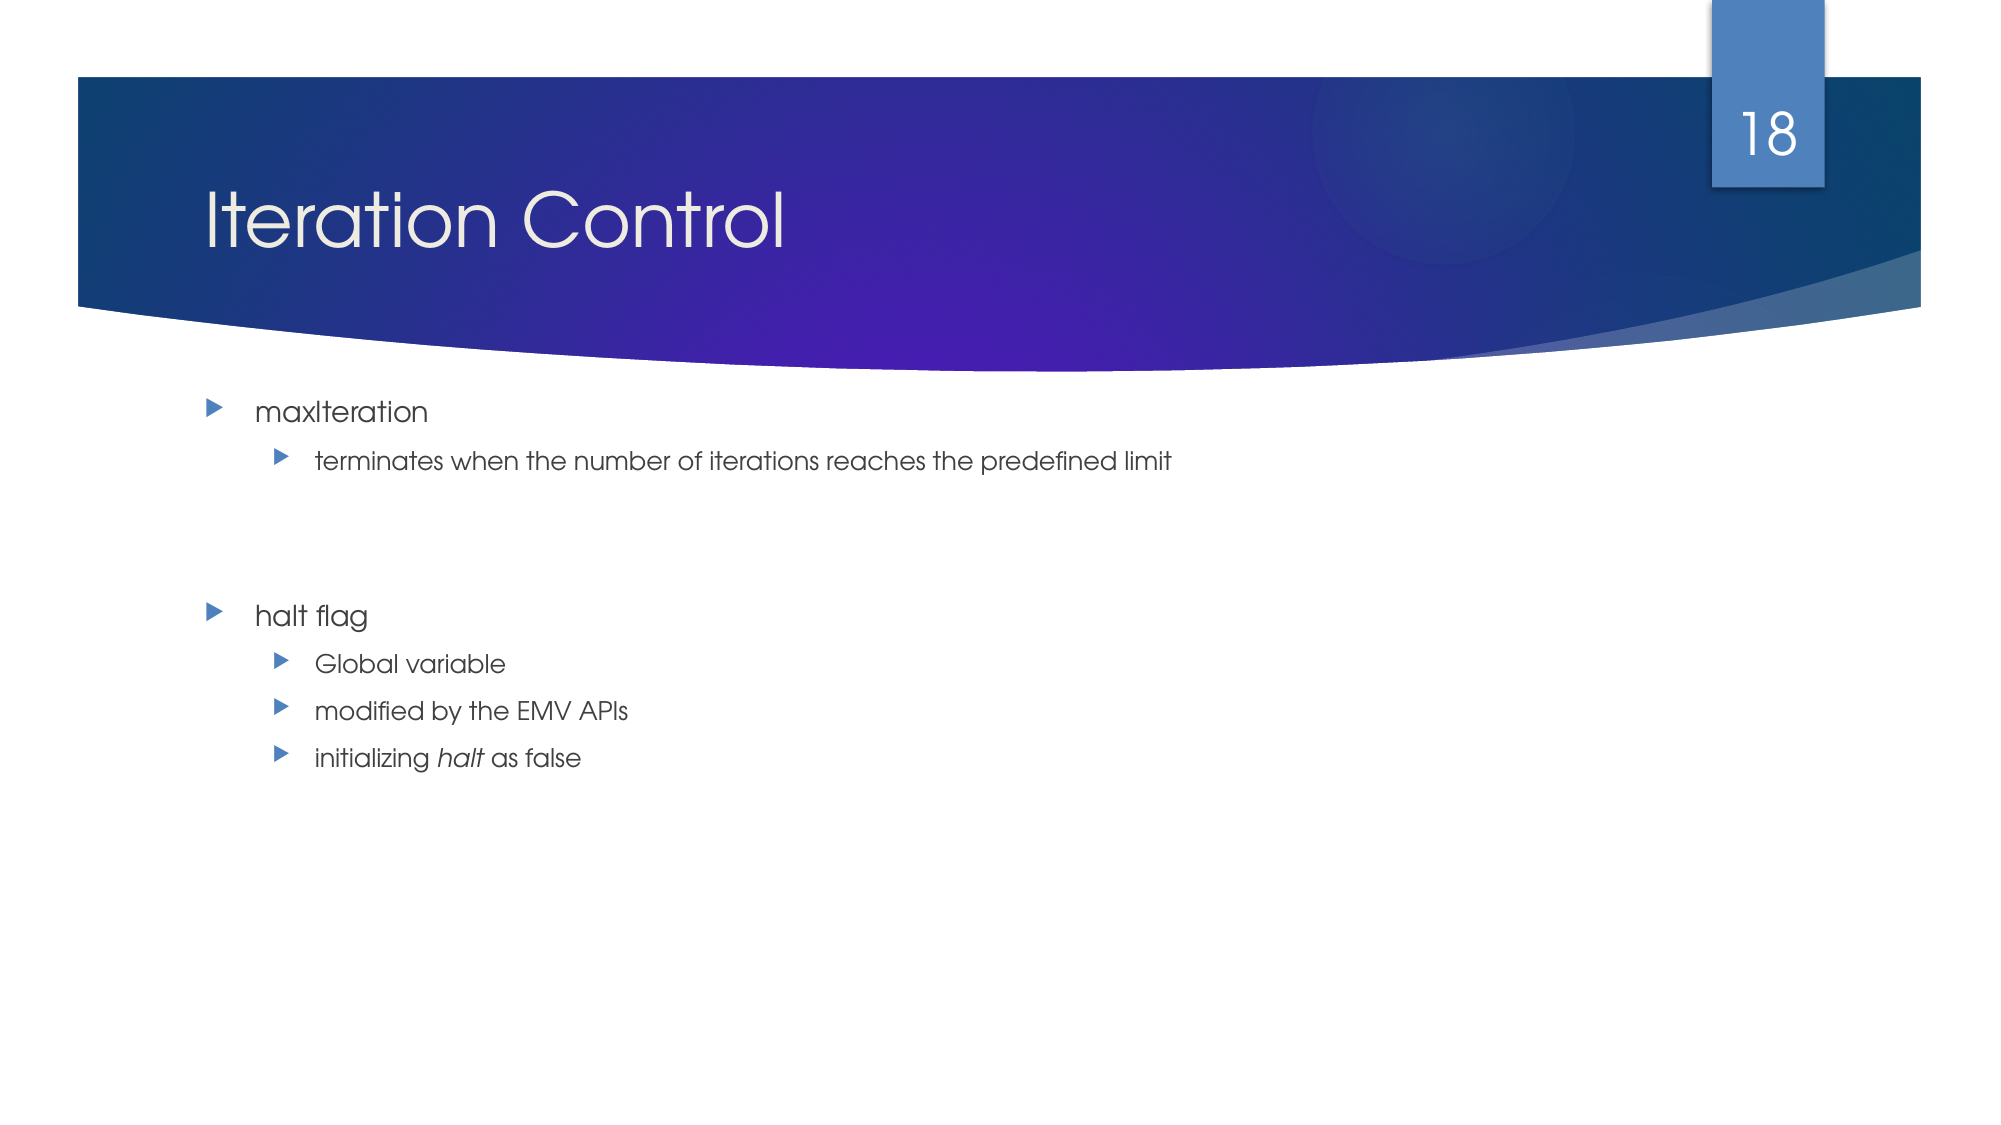

18
# Iteration Control
maxIteration
terminates when the number of iterations reaches the predefined limit

halt flag
Global variable
modified by the EMV APIs
initializing halt as false